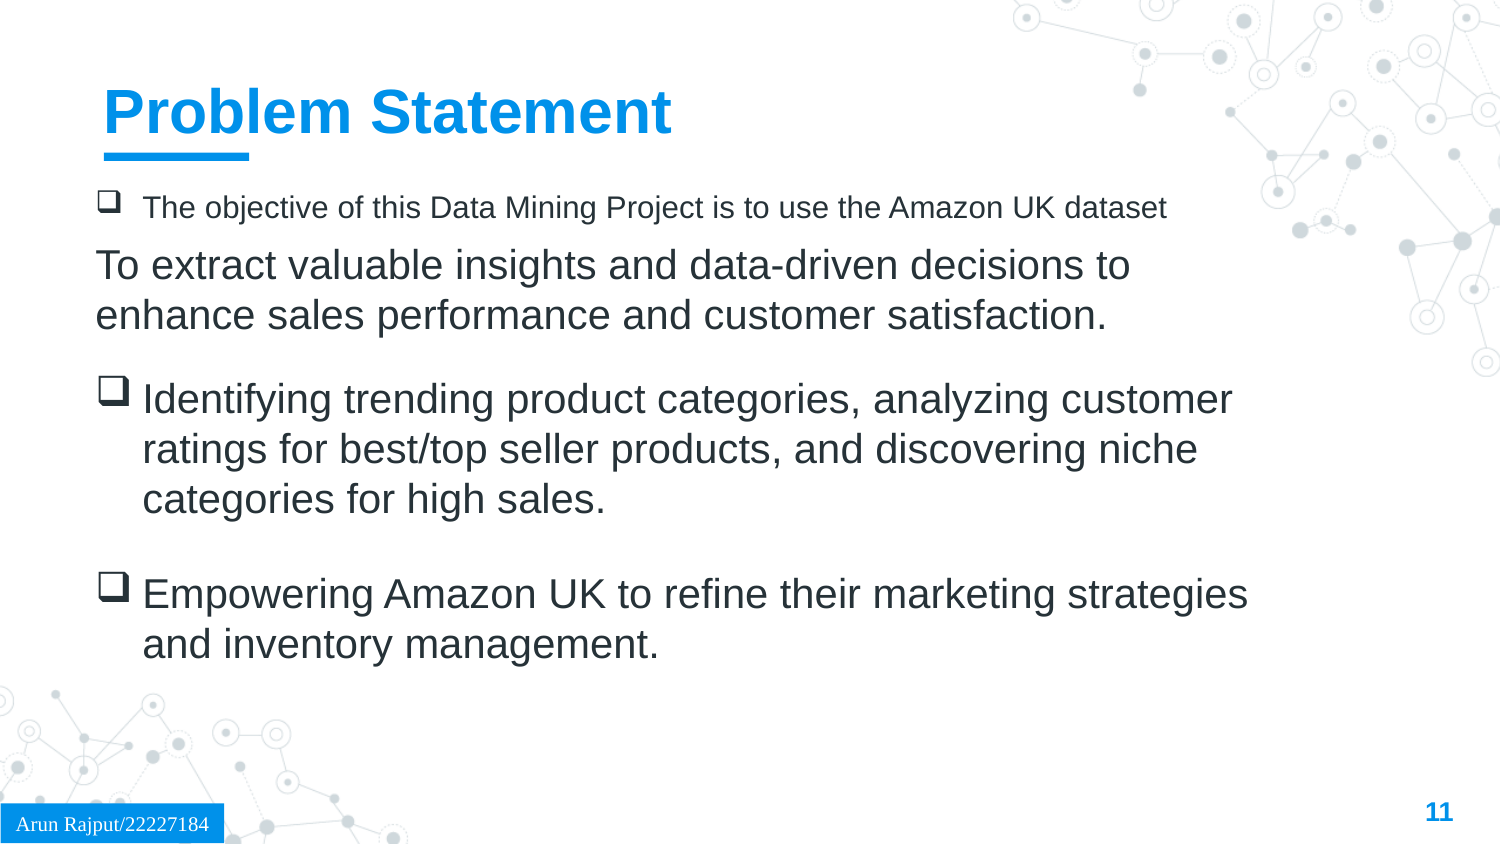

# Problem Statement

The objective of this Data Mining Project is to use the Amazon UK dataset
To extract valuable insights and data-driven decisions to enhance sales performance and customer satisfaction.
Identifying trending product categories, analyzing customer ratings for best/top seller products, and discovering niche categories for high sales.
Empowering Amazon UK to refine their marketing strategies and inventory management.
11
Arun Rajput/22227184